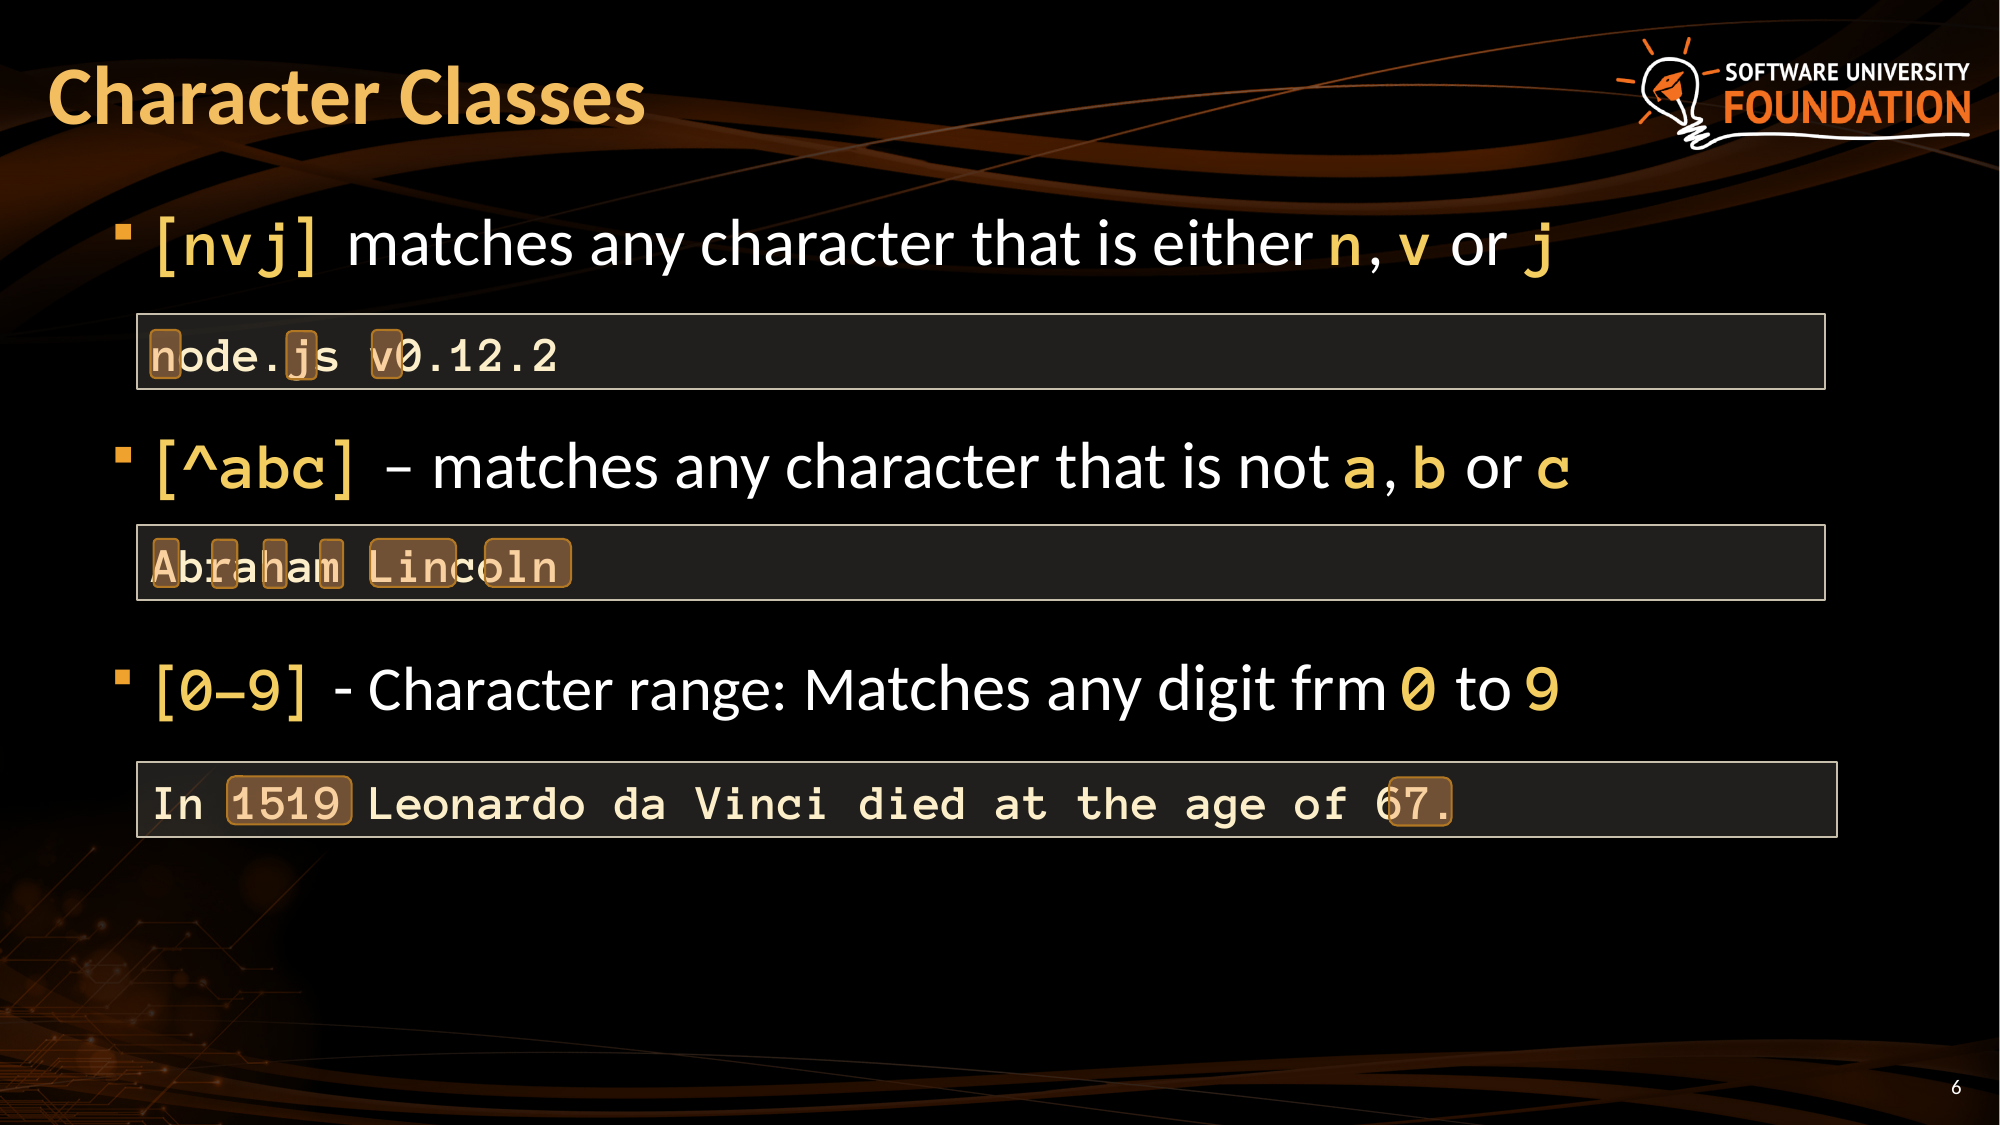

# Character Classes
[nvj] matches any character that is either n, v or j

[^abc] – matches any character that is not a, b or c

[0-9] - Character range: Мatches any digit frm 0 to 9

node.js v0.12.2

Abraham Lincoln

In 1519 Leonardo da Vinci died at the age of 67.

6